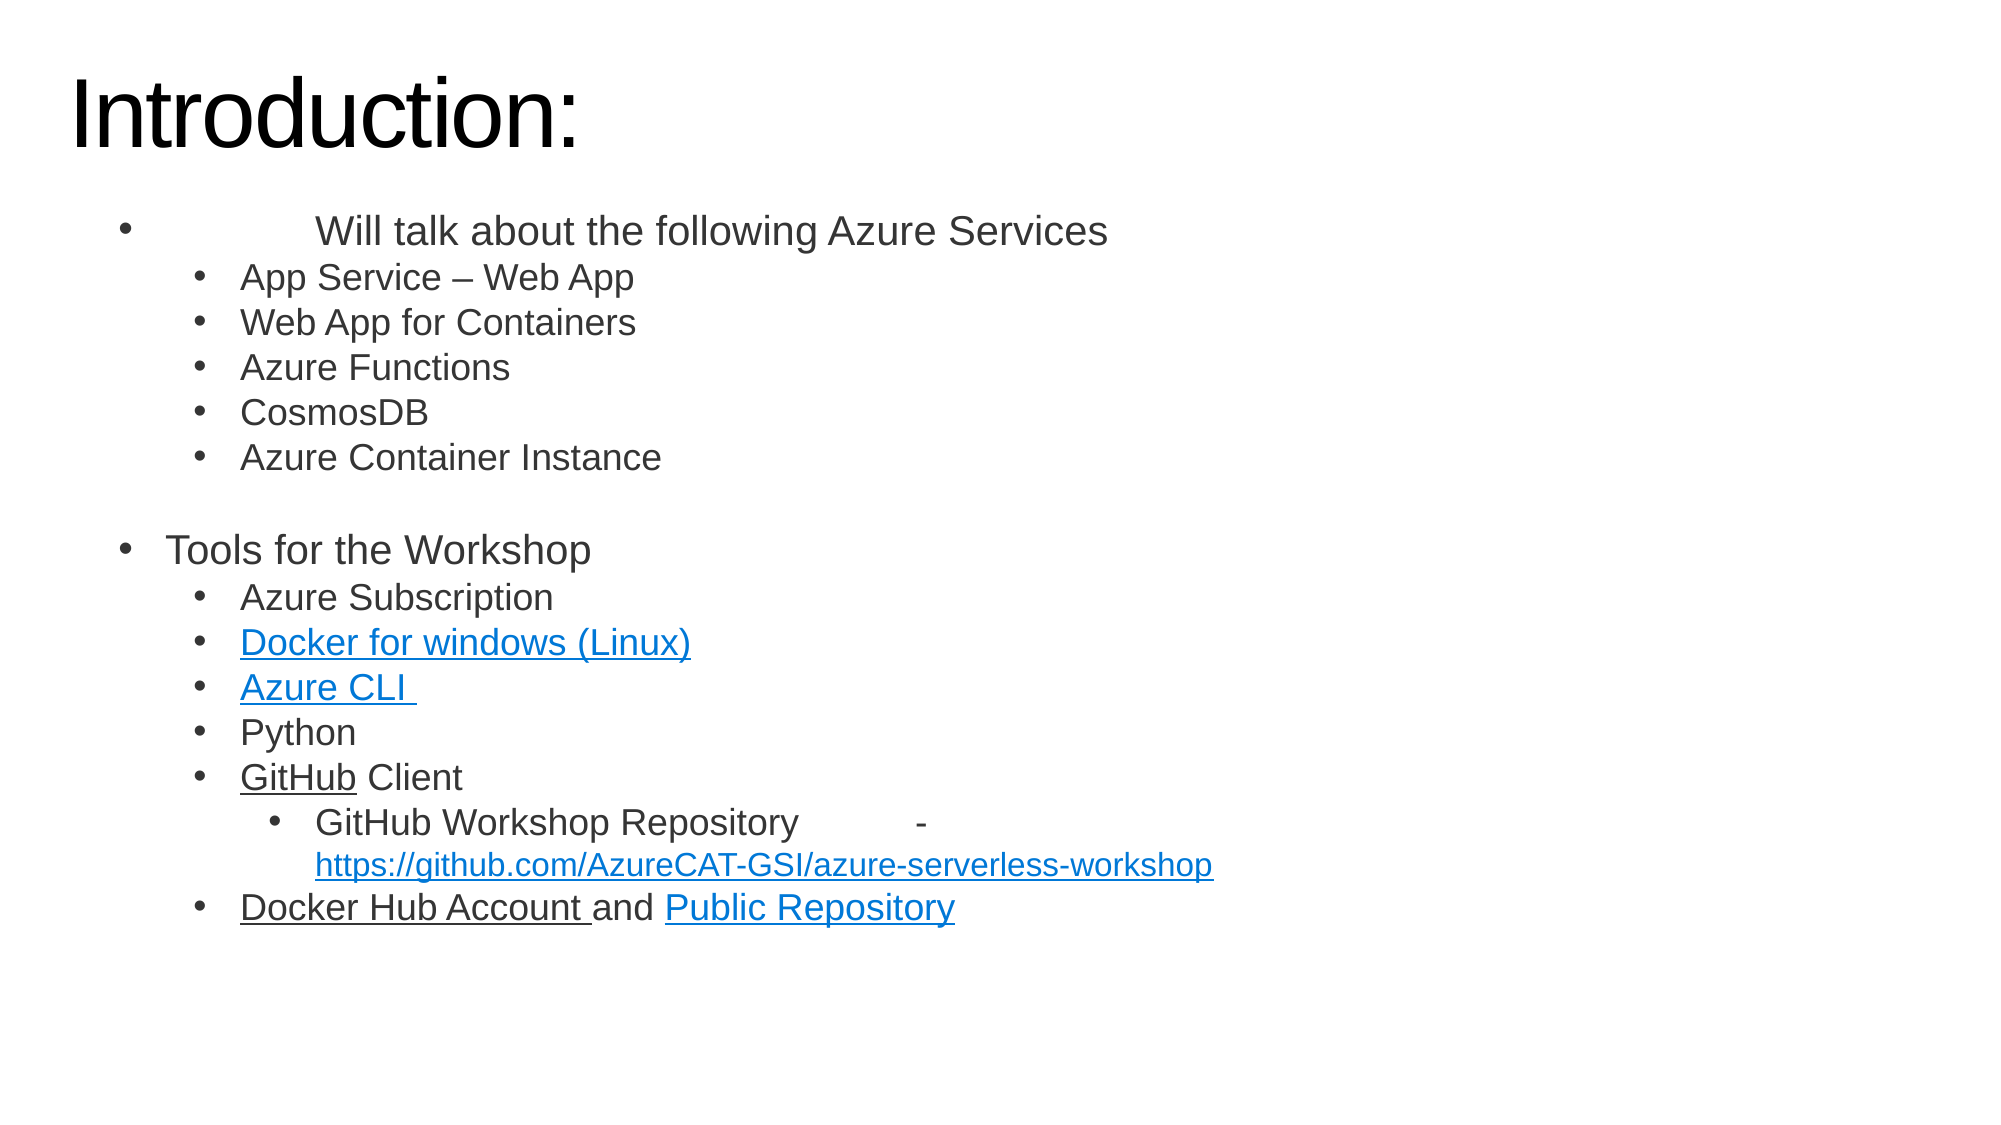

# Introduction:

	Will talk about the following Azure Services
App Service – Web App
Web App for Containers
Azure Functions
CosmosDB
Azure Container Instance

Tools for the Workshop
Azure Subscription
Docker for windows (Linux)
Azure CLI
Python
GitHub Client
GitHub Workshop Repository	- https://github.com/AzureCAT-GSI/azure-serverless-workshop
Docker Hub Account and Public Repository